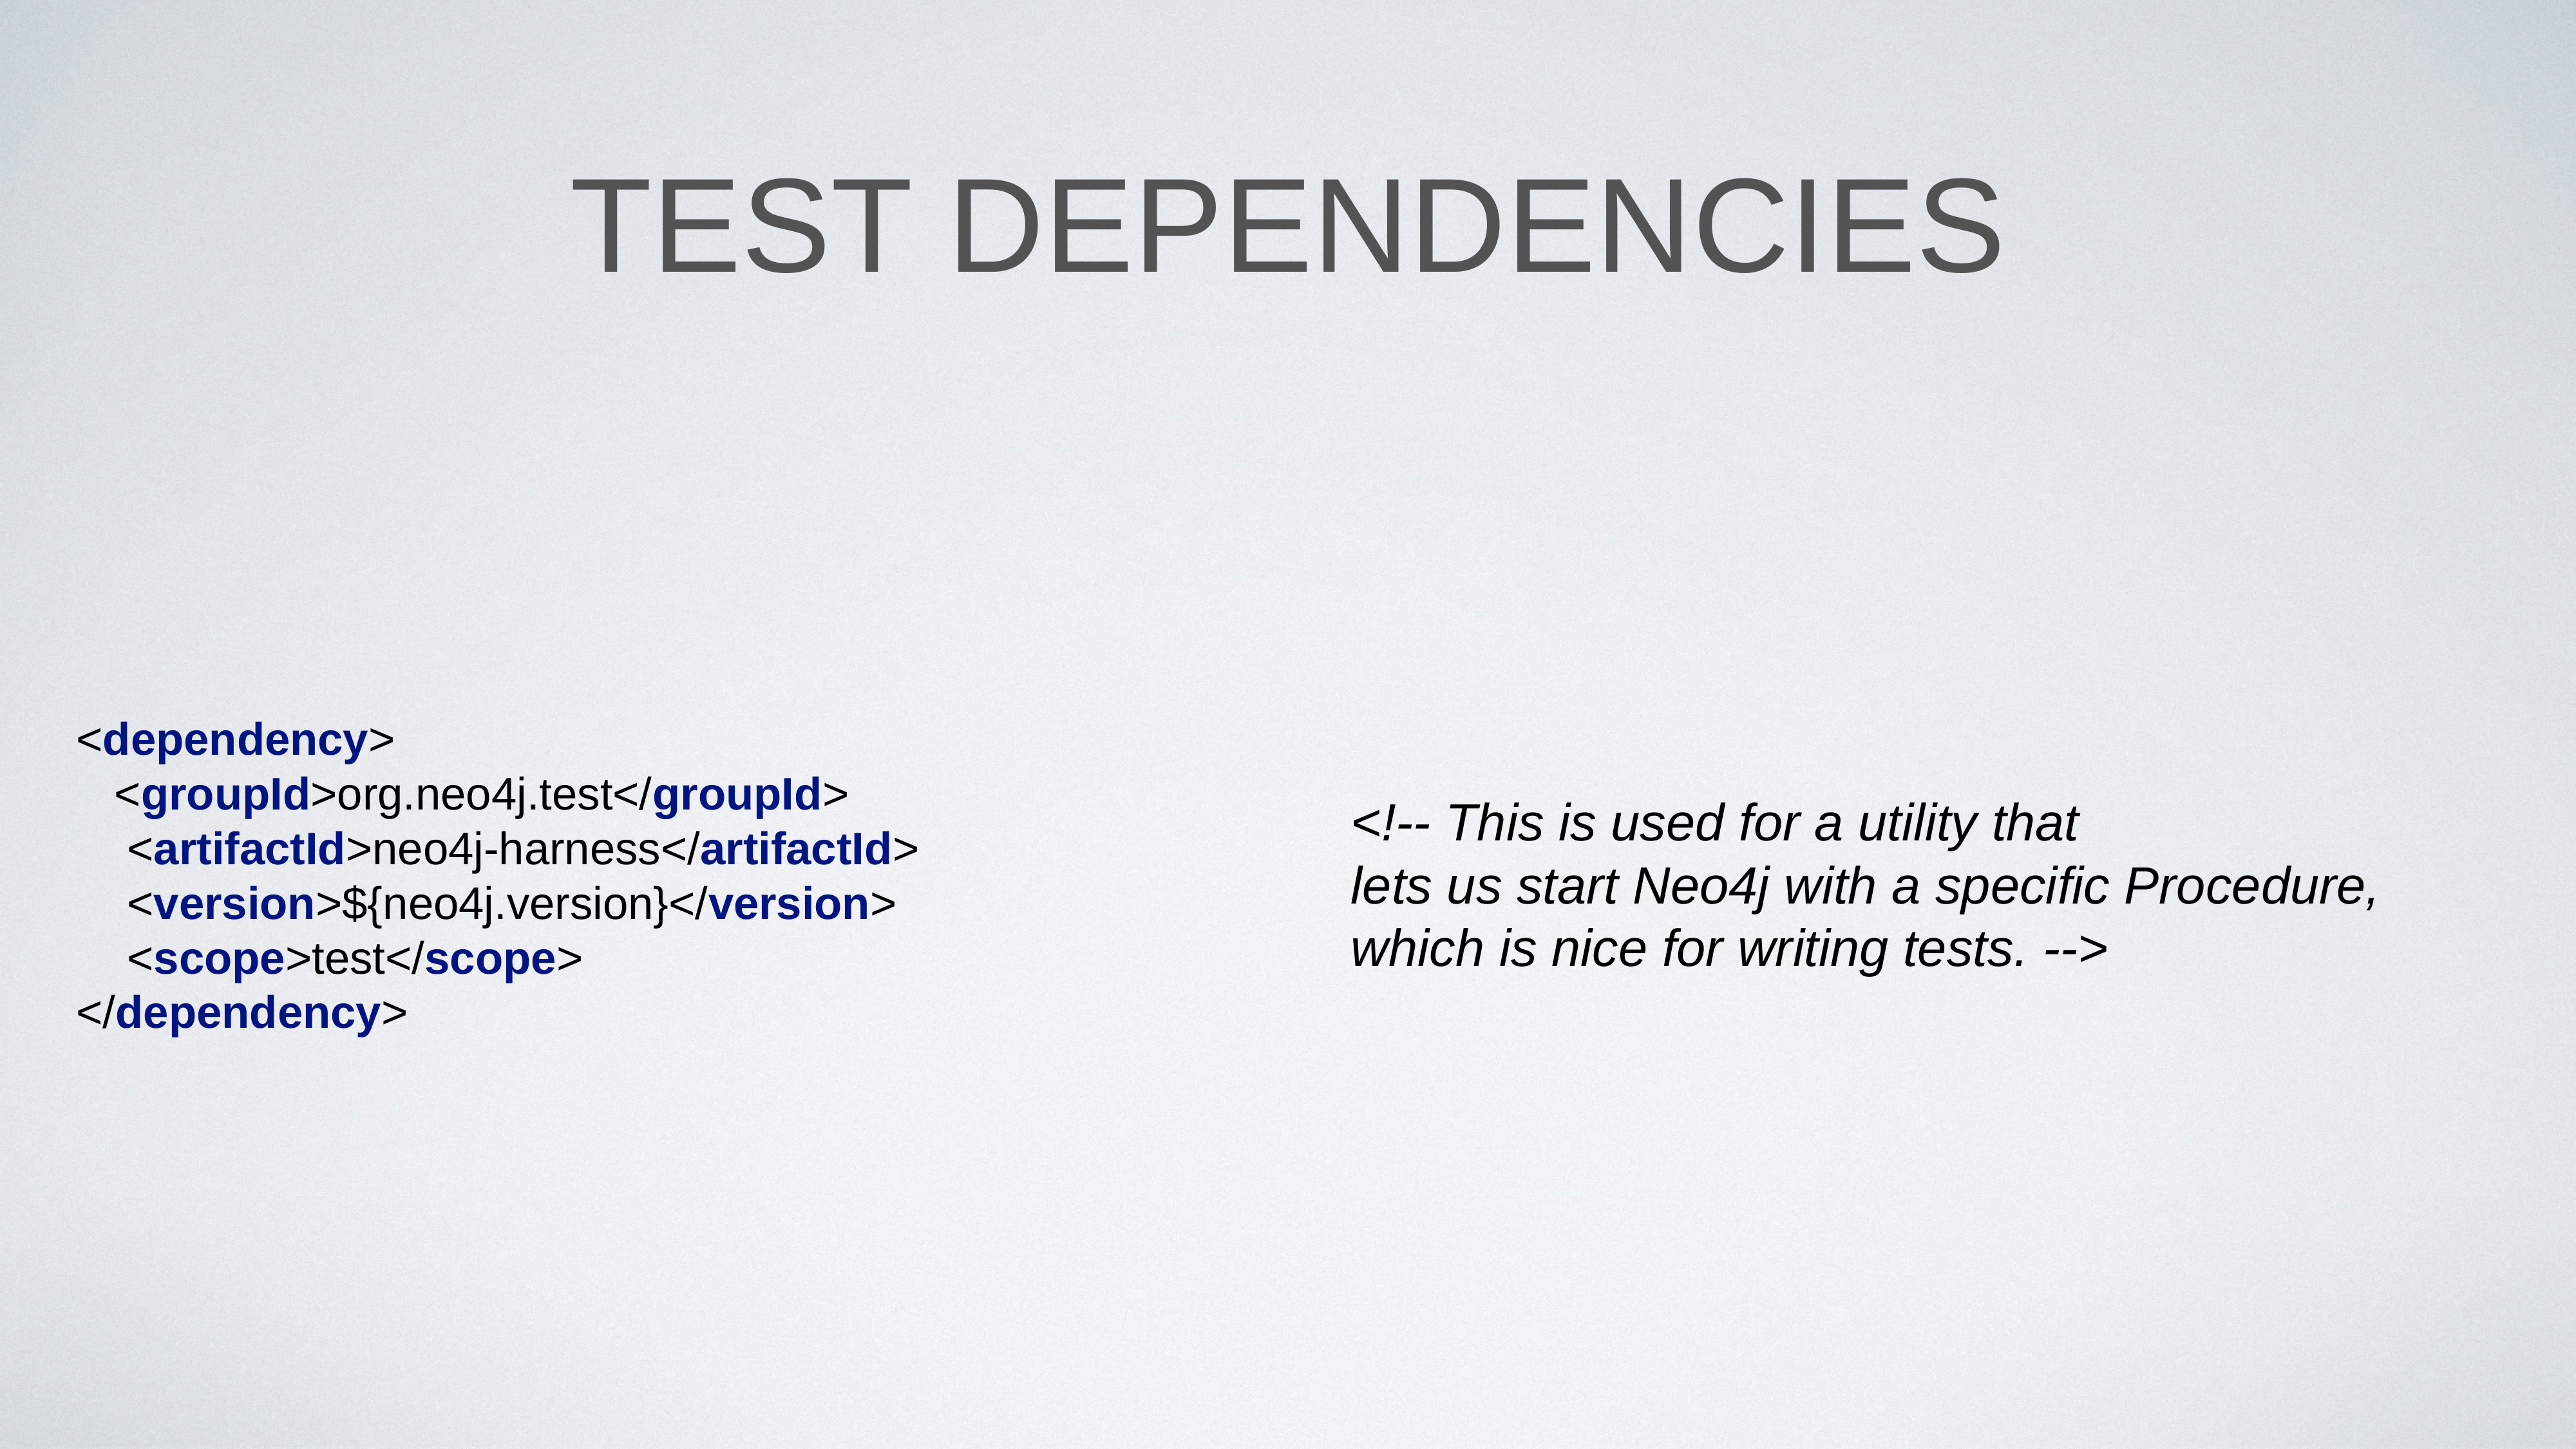

# Test Dependencies
<dependency>
   <groupId>org.neo4j.test</groupId>
    <artifactId>neo4j-harness</artifactId>
    <version>${neo4j.version}</version>
    <scope>test</scope>
</dependency>
<!-- This is used for a utility that
lets us start Neo4j with a specific Procedure, which is nice for writing tests. -->